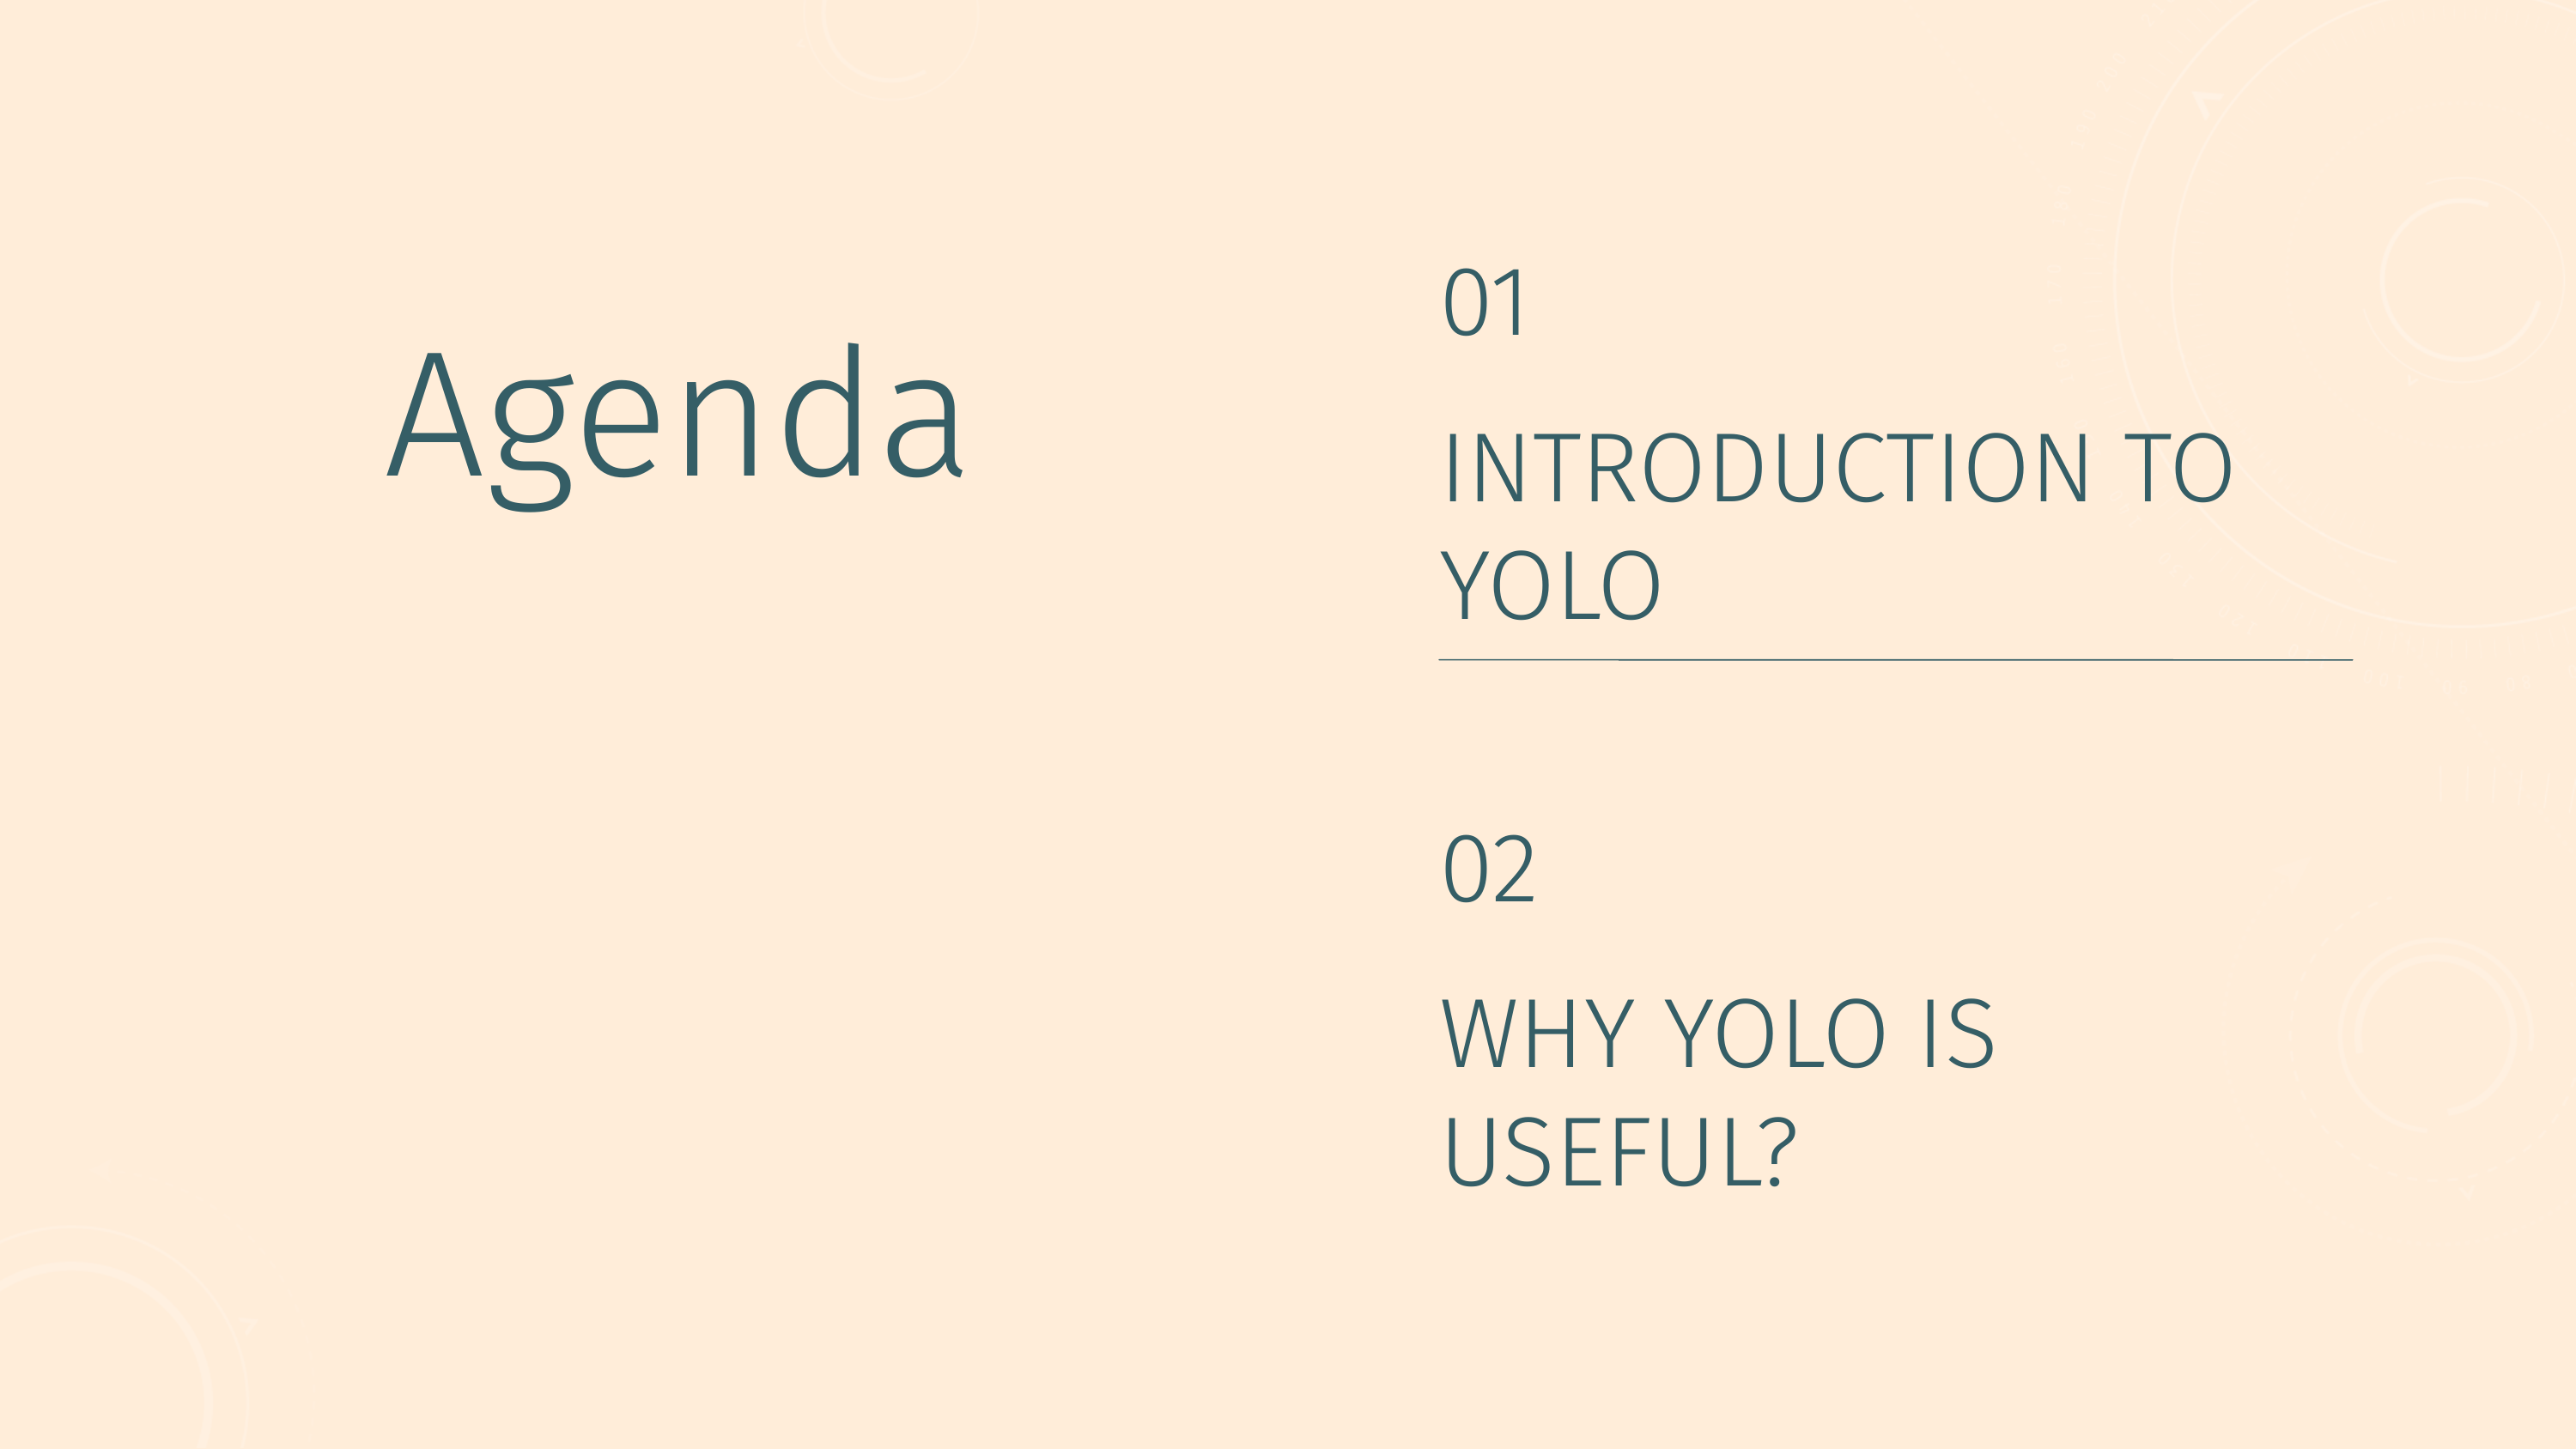

01
INTRODUCTION TO YOLO
Agenda

02
WHY YOLO IS USEFUL?